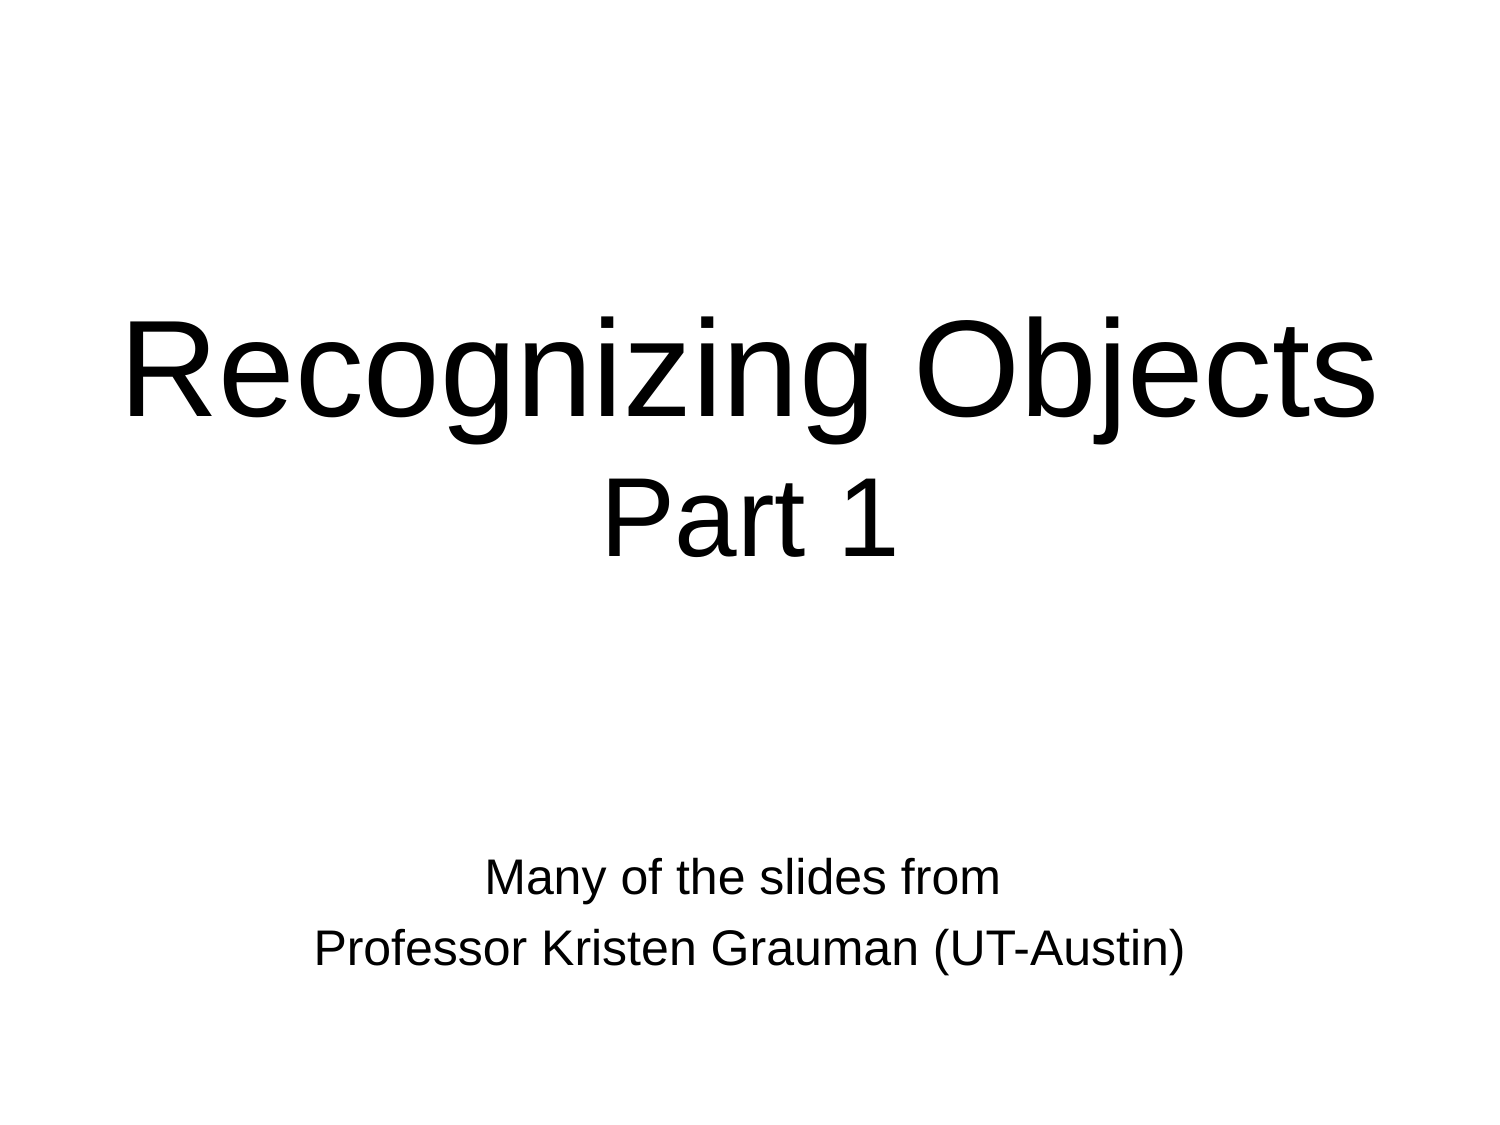

# Recognizing Objects Part 1
Many of the slides from
Professor Kristen Grauman (UT-Austin)